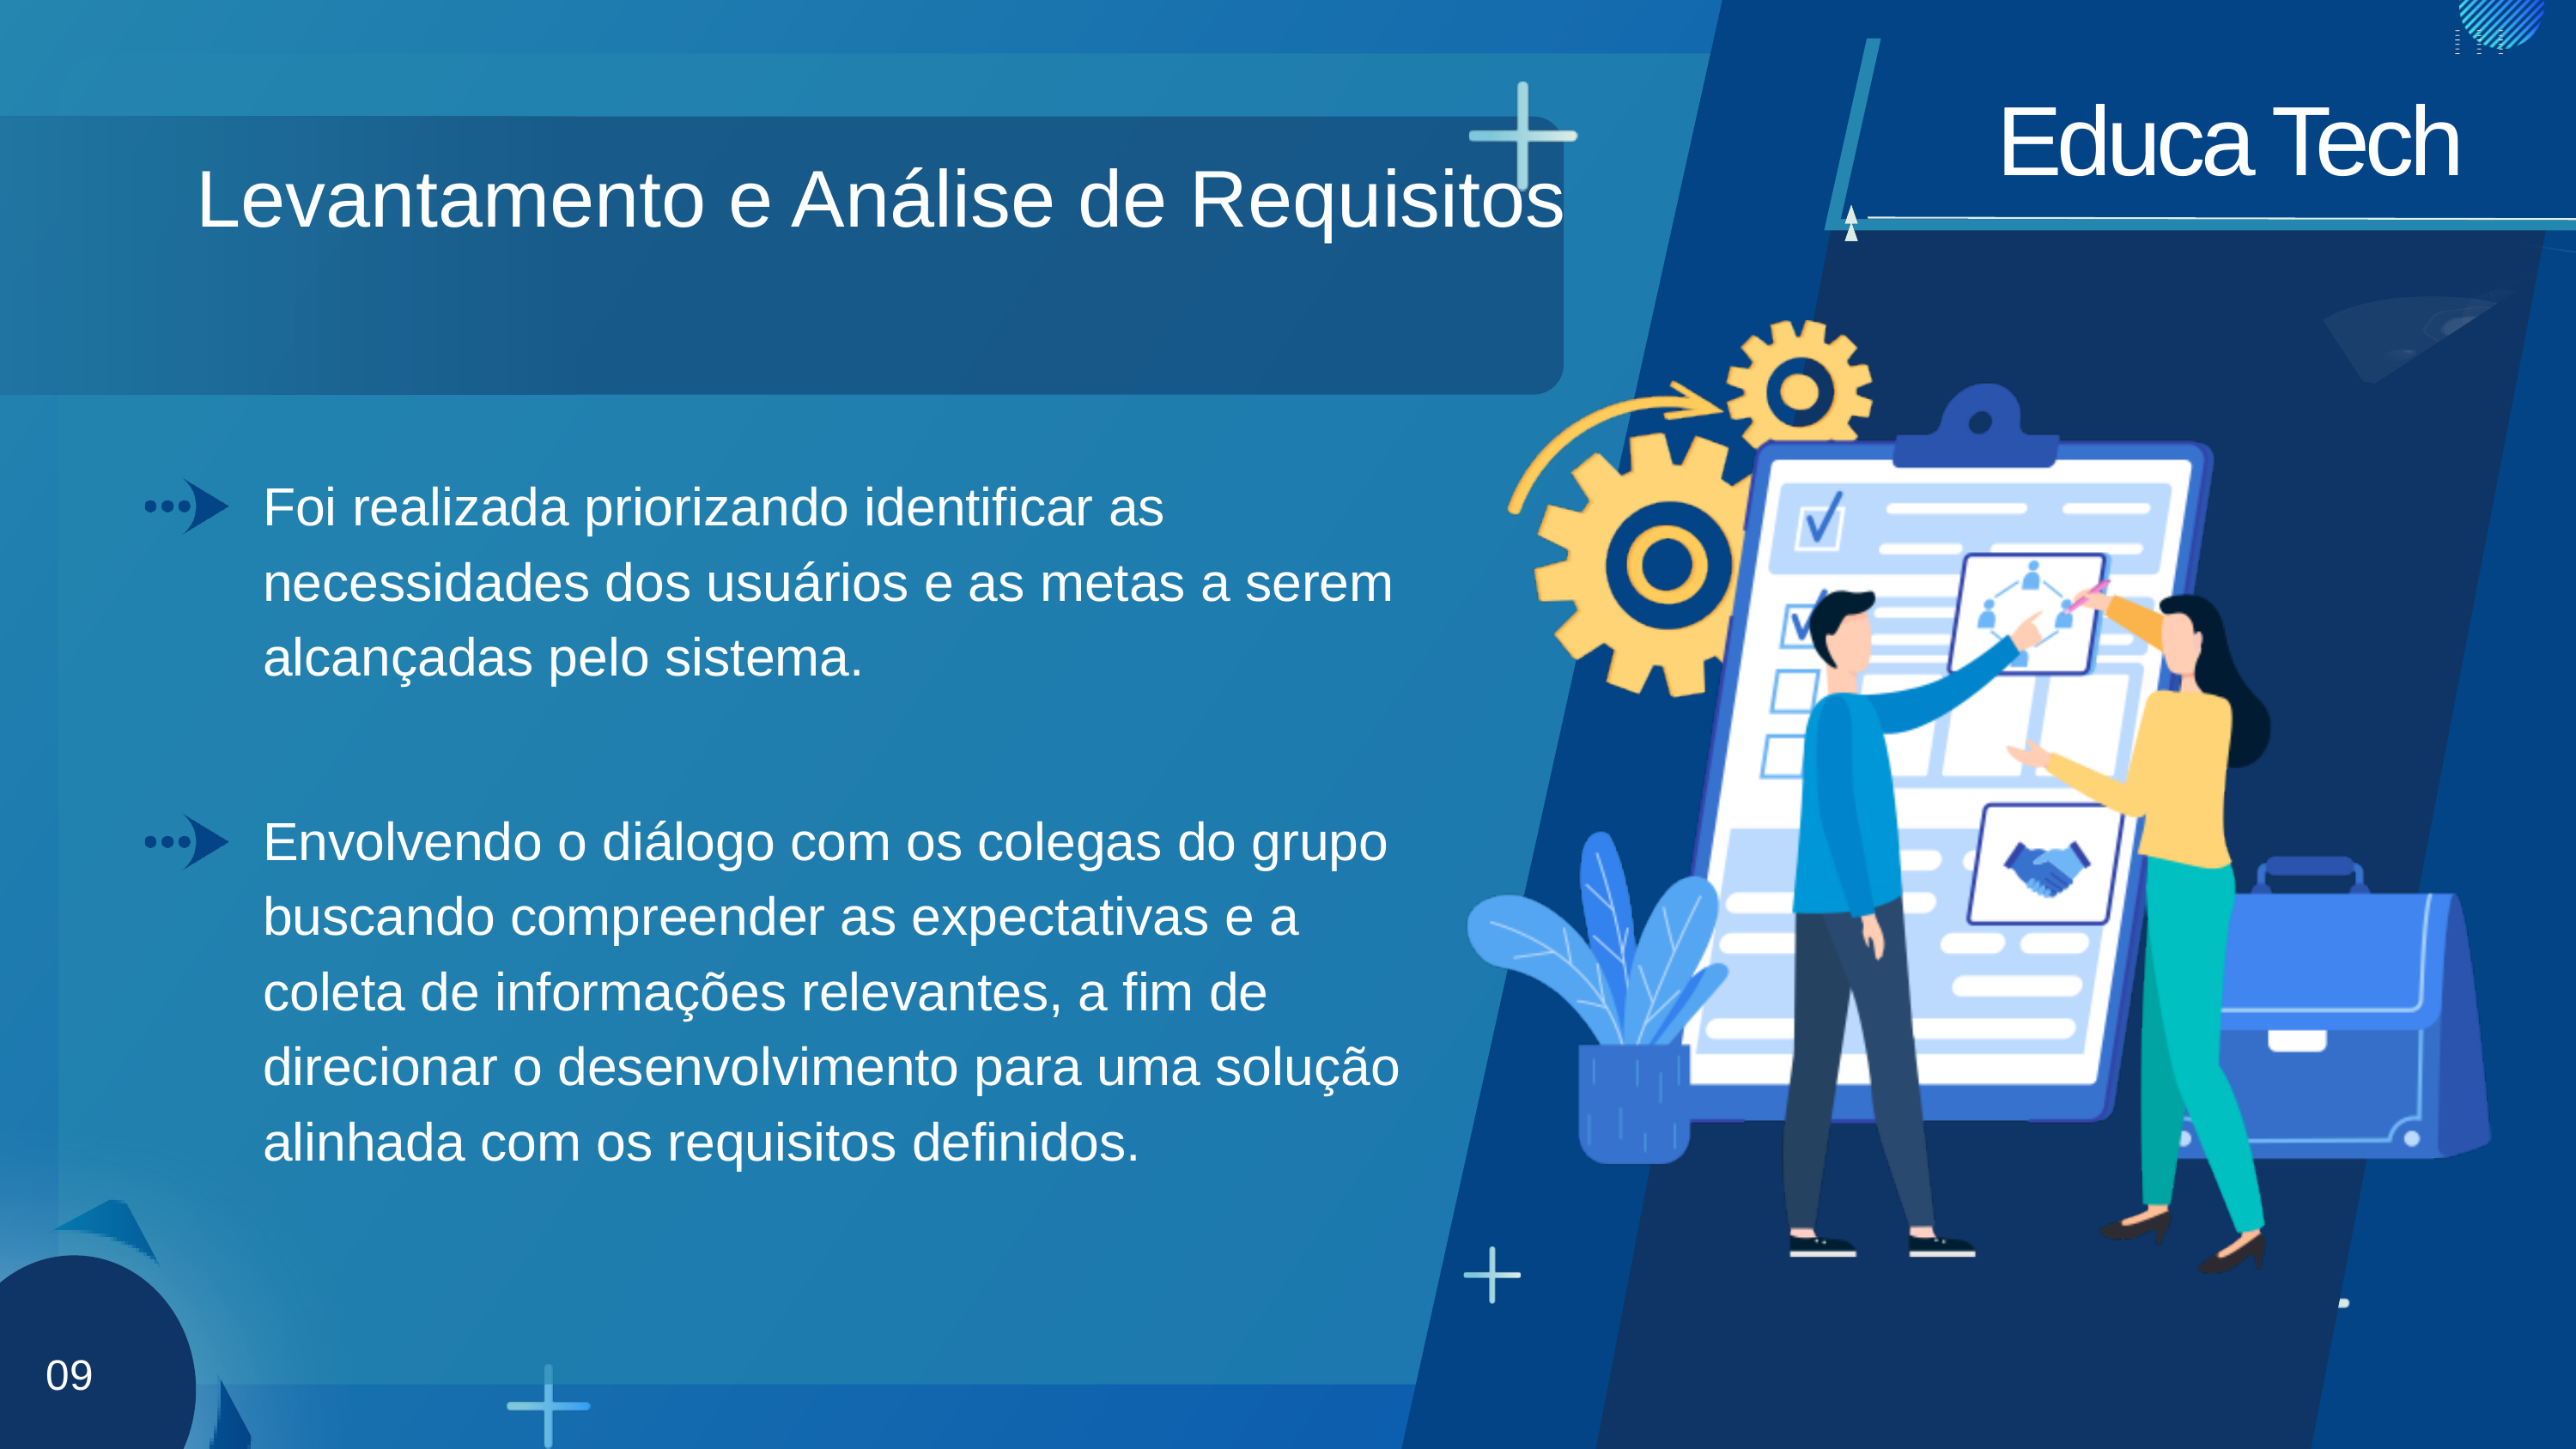

Educa Tech

Levantamento e Análise de Requisitos

Foi realizada priorizando identificar as necessidades dos usuários e as metas a serem alcançadas pelo sistema.

Envolvendo o diálogo com os colegas do grupo buscando compreender as expectativas e a coleta de informações relevantes, a fim de direcionar o desenvolvimento para uma solução alinhada com os requisitos definidos.

09